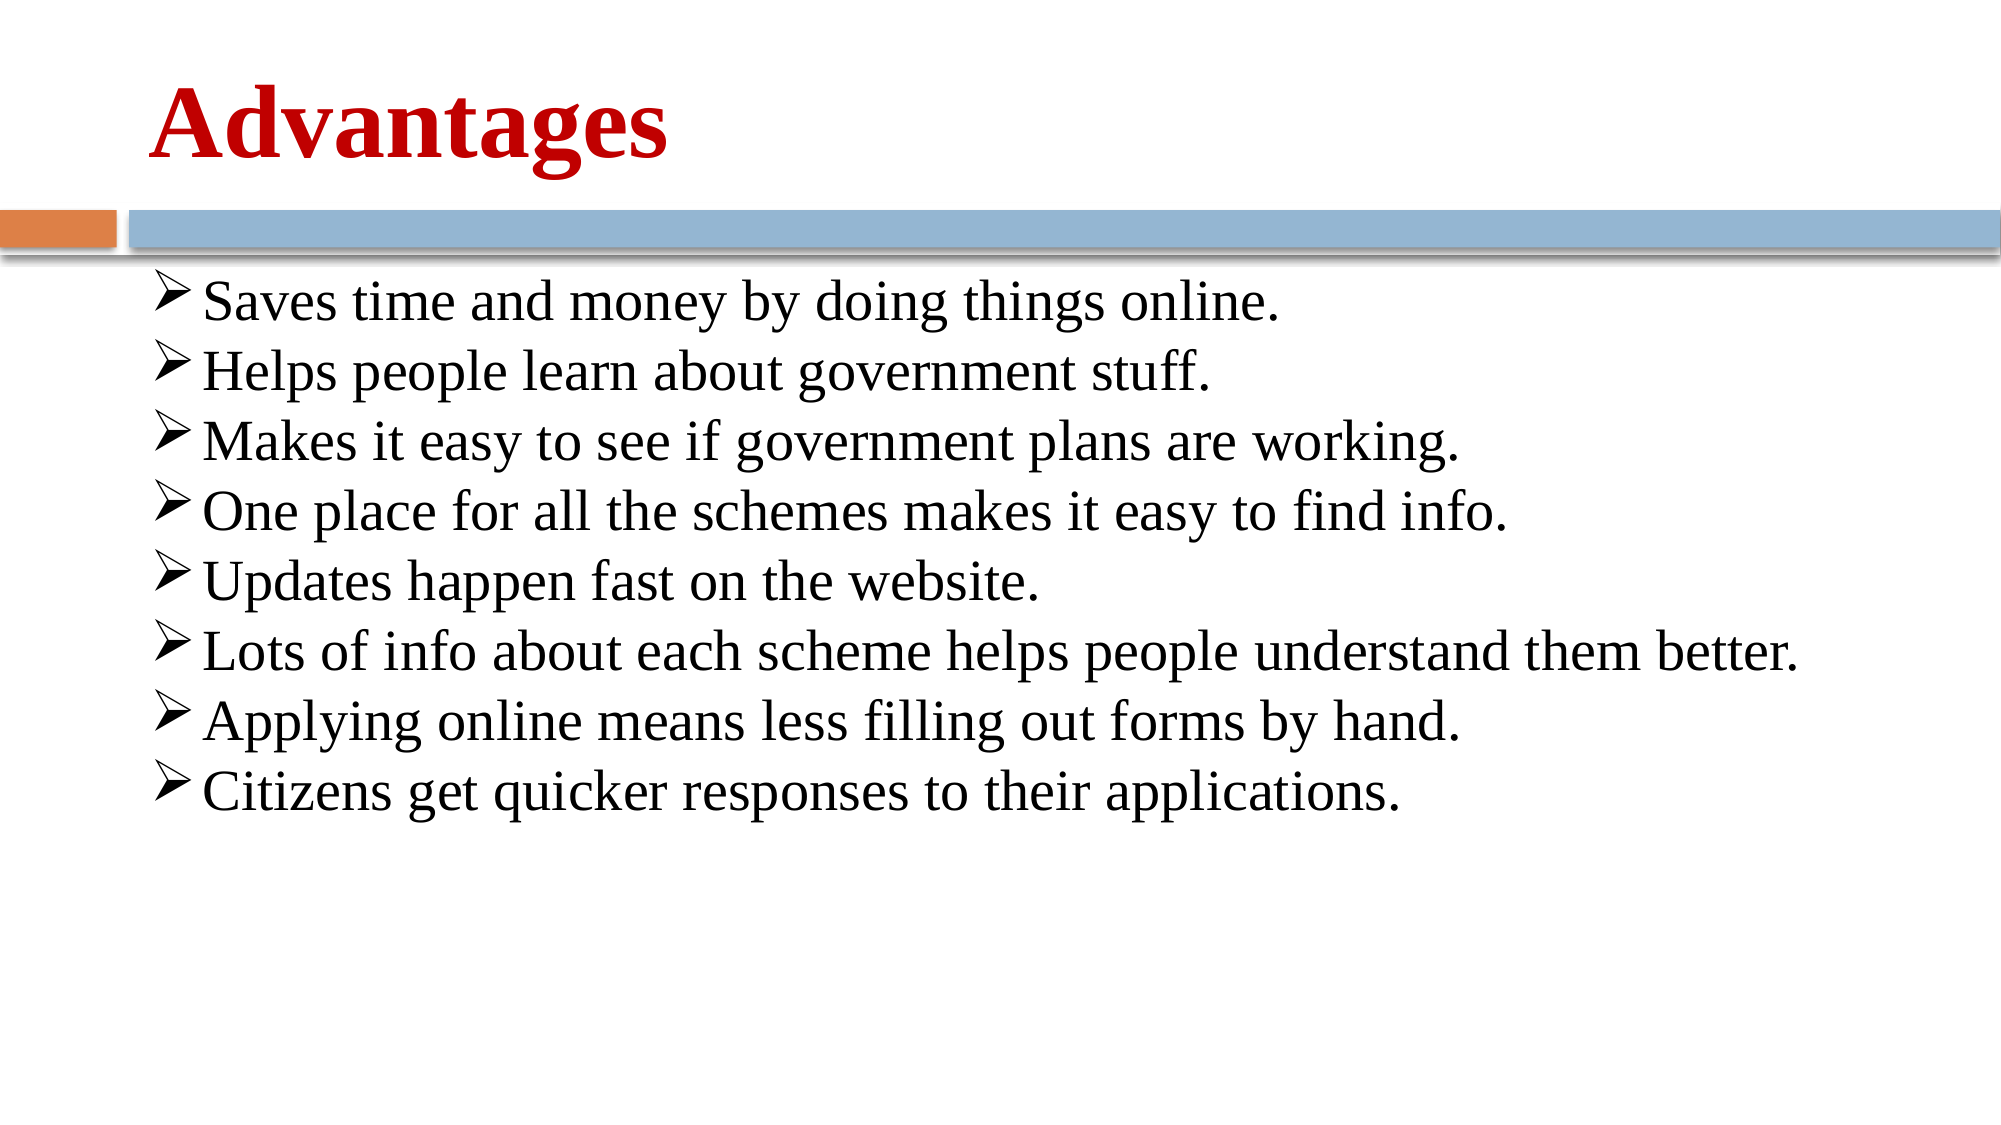

# Advantages

Saves time and money by doing things online.
Helps people learn about government stuff.
Makes it easy to see if government plans are working.
One place for all the schemes makes it easy to find info.
Updates happen fast on the website.
Lots of info about each scheme helps people understand them better.
Applying online means less filling out forms by hand.
Citizens get quicker responses to their applications.